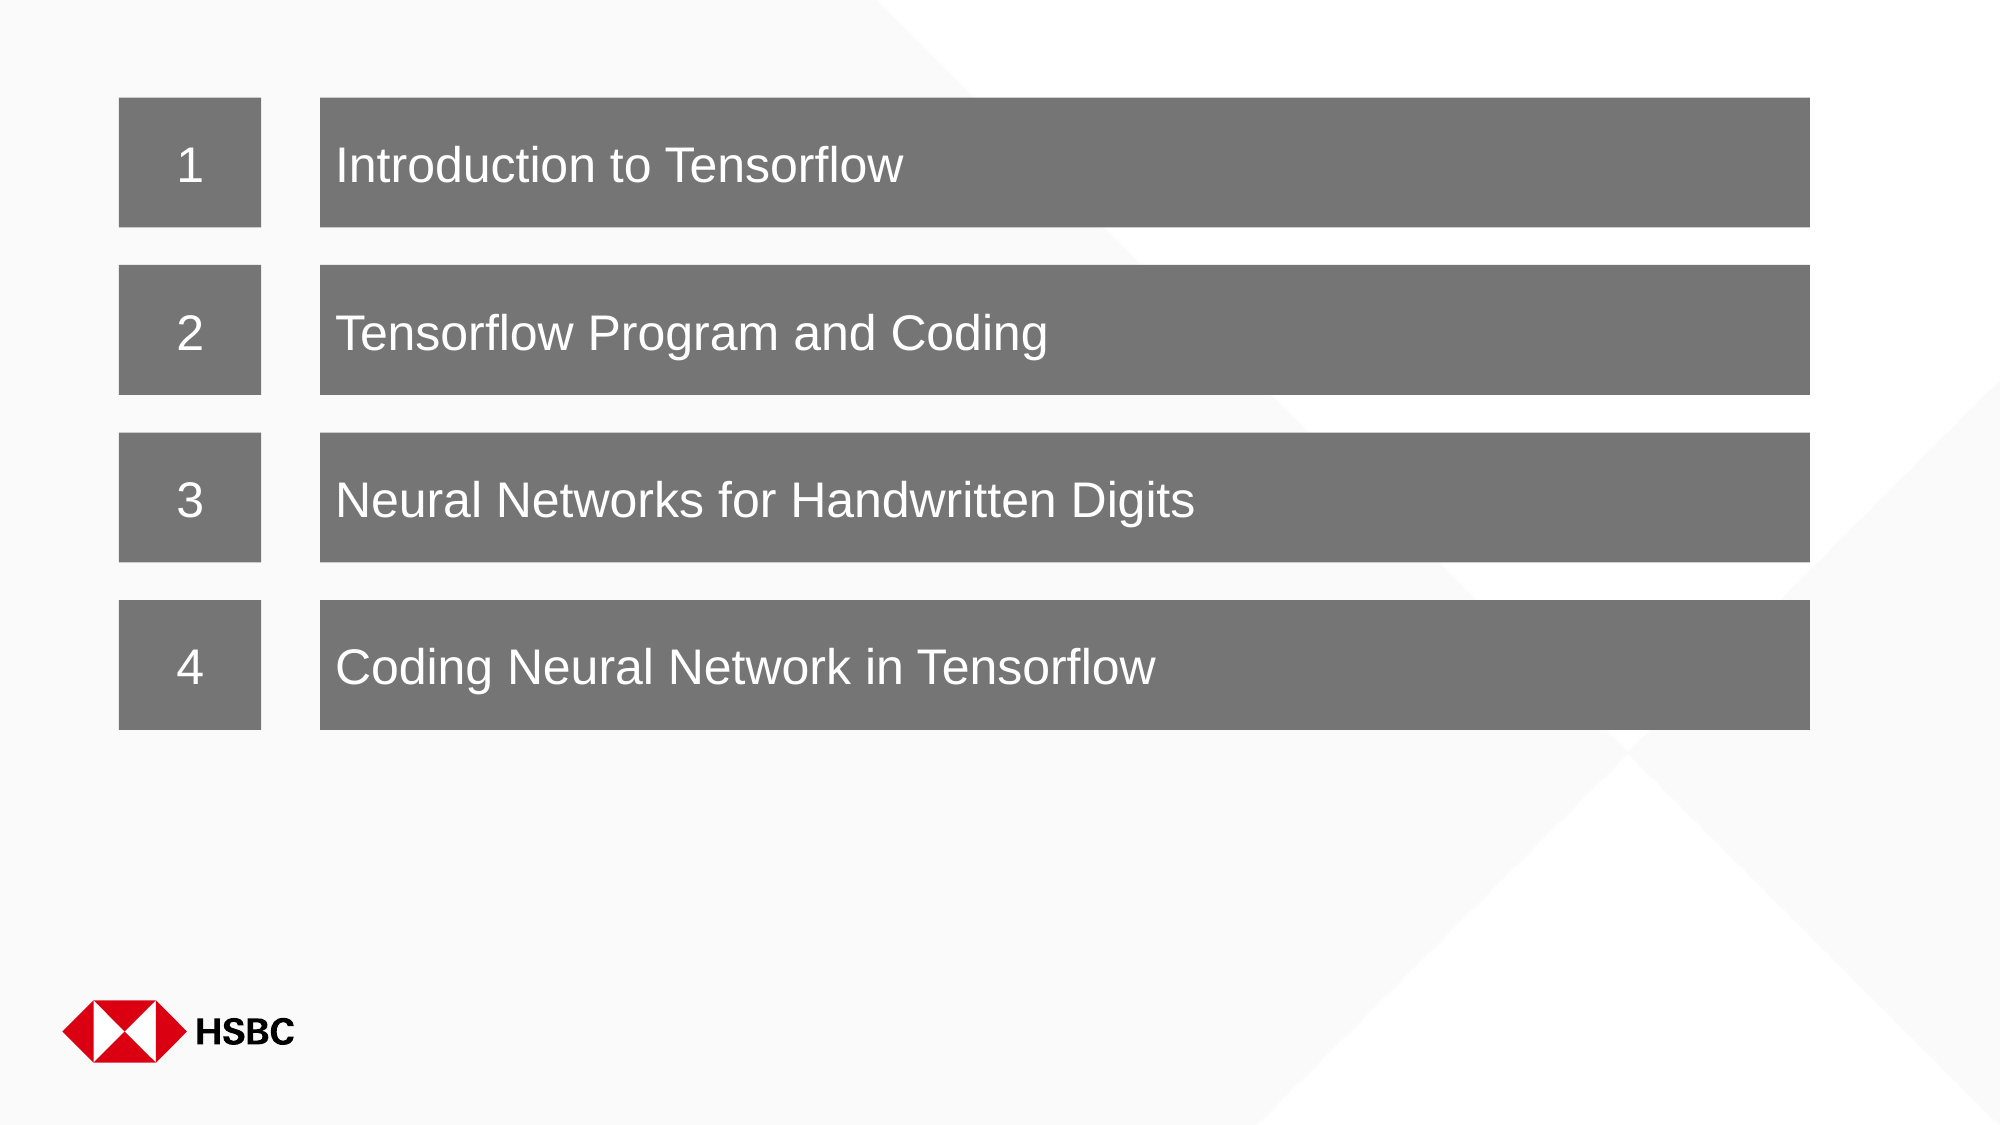

1
Introduction to Tensorflow
2
Tensorflow Program and Coding
3
Neural Networks for Handwritten Digits
4
Coding Neural Network in Tensorflow